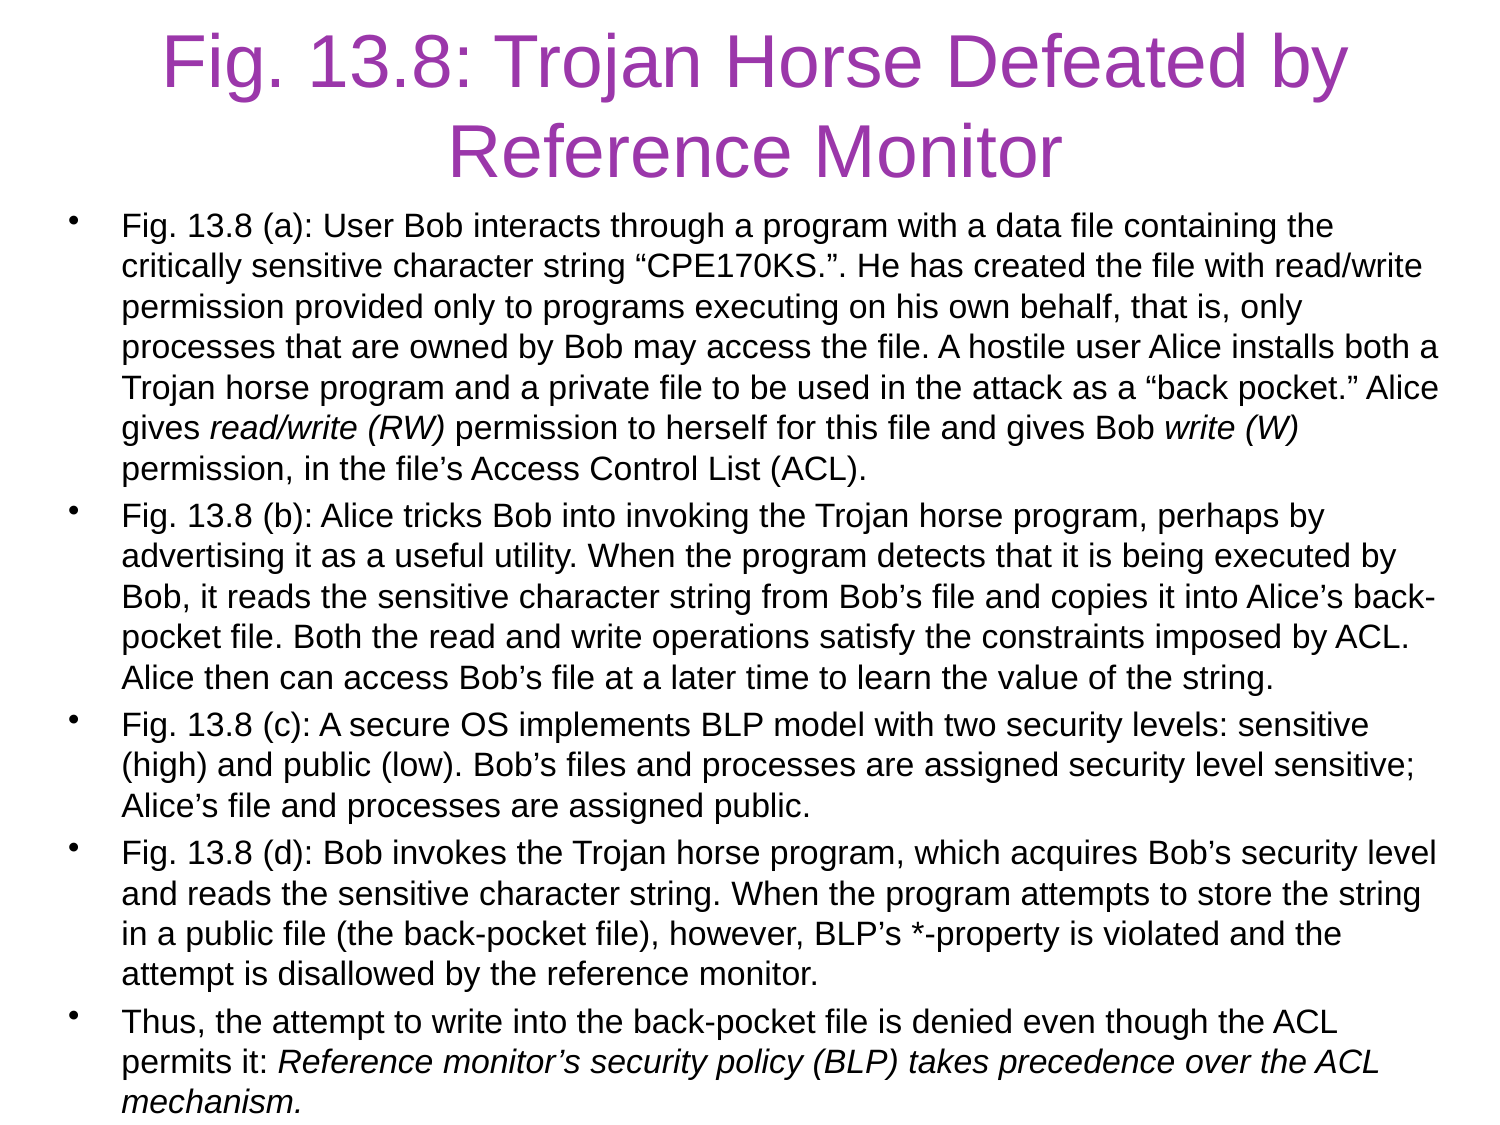

# Fig. 13.8: Trojan Horse Defeated by Reference Monitor
Fig. 13.8 (a): User Bob interacts through a program with a data file containing the critically sensitive character string “CPE170KS.”. He has created the file with read/write permission provided only to programs executing on his own behalf, that is, only processes that are owned by Bob may access the file. A hostile user Alice installs both a Trojan horse program and a private file to be used in the attack as a “back pocket.” Alice gives read/write (RW) permission to herself for this file and gives Bob write (W) permission, in the file’s Access Control List (ACL).
Fig. 13.8 (b): Alice tricks Bob into invoking the Trojan horse program, perhaps by advertising it as a useful utility. When the program detects that it is being executed by Bob, it reads the sensitive character string from Bob’s file and copies it into Alice’s back-pocket file. Both the read and write operations satisfy the constraints imposed by ACL. Alice then can access Bob’s file at a later time to learn the value of the string.
Fig. 13.8 (c): A secure OS implements BLP model with two security levels: sensitive (high) and public (low). Bob’s files and processes are assigned security level sensitive; Alice’s file and processes are assigned public.
Fig. 13.8 (d): Bob invokes the Trojan horse program, which acquires Bob’s security level and reads the sensitive character string. When the program attempts to store the string in a public file (the back-pocket file), however, BLP’s *-property is violated and the attempt is disallowed by the reference monitor.
Thus, the attempt to write into the back-pocket file is denied even though the ACL permits it: Reference monitor’s security policy (BLP) takes precedence over the ACL mechanism.
19